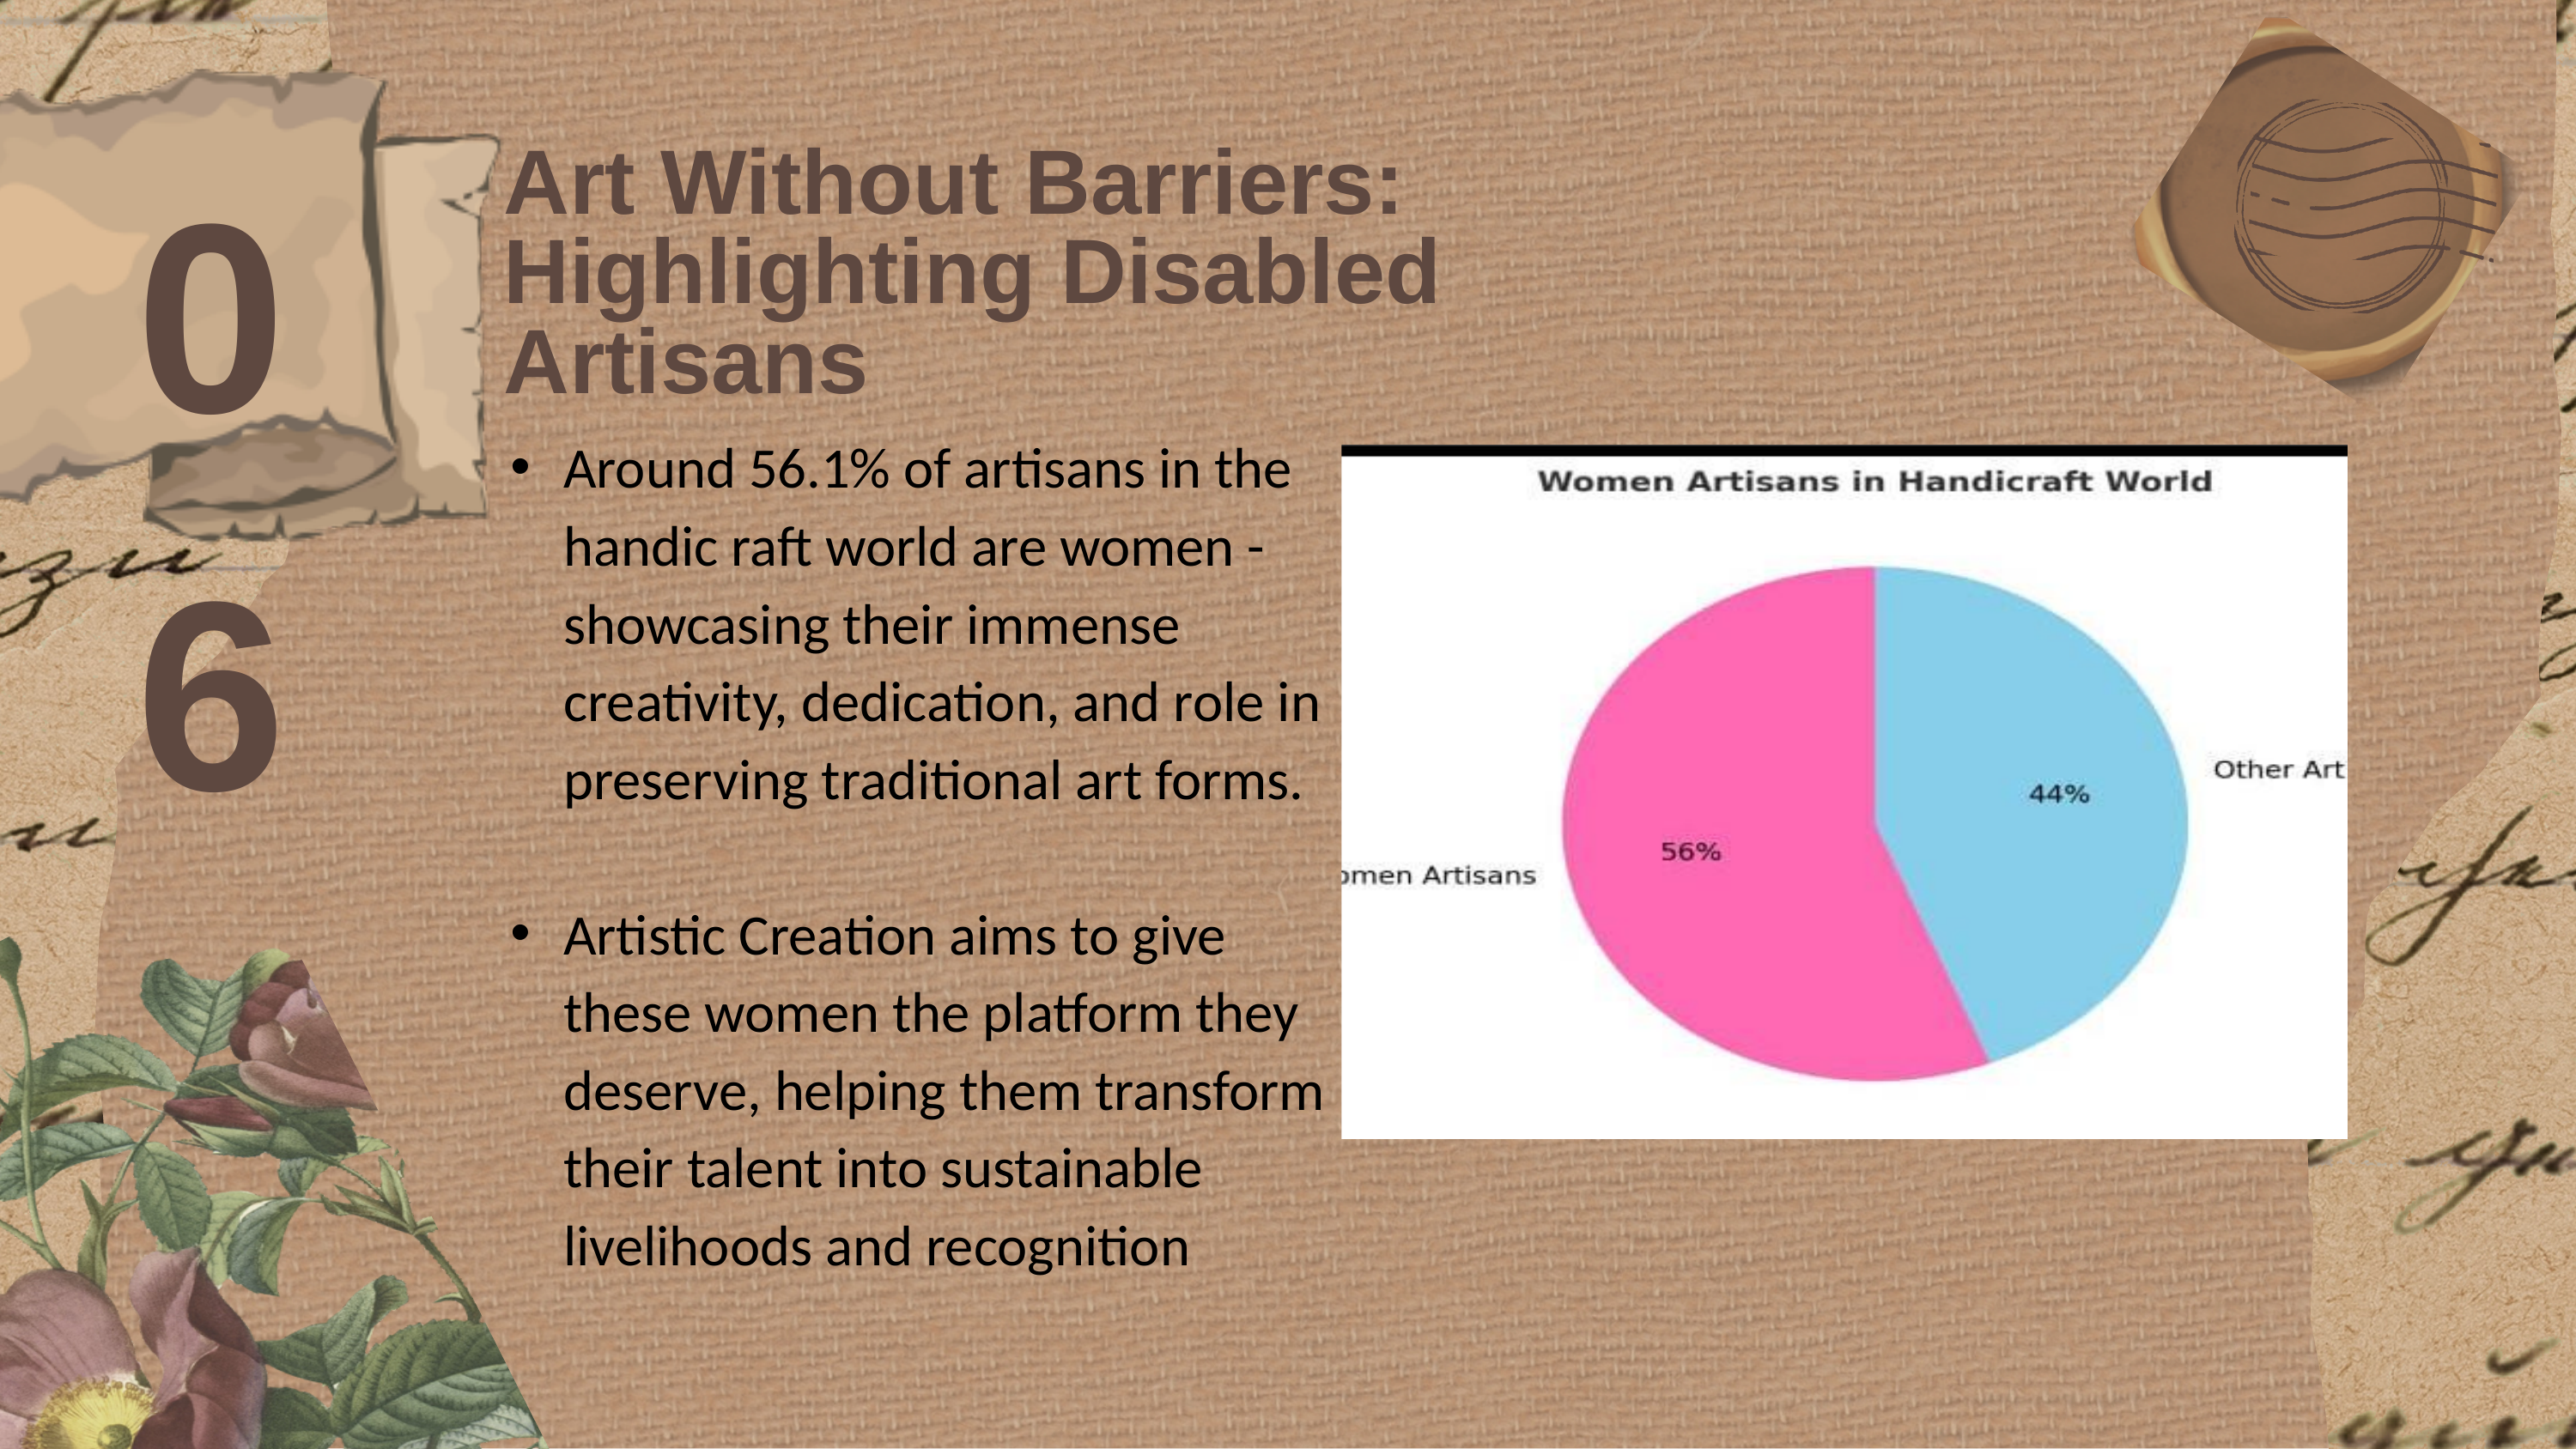

06
Art Without Barriers: Highlighting Disabled Artisans
Around 56.1% of artisans in the handic raft world are women - showcasing their immense creativity, dedication, and role in preserving traditional art forms.

Artistic Creation aims to give these women the platform they deserve, helping them transform their talent into sustainable livelihoods and recognition